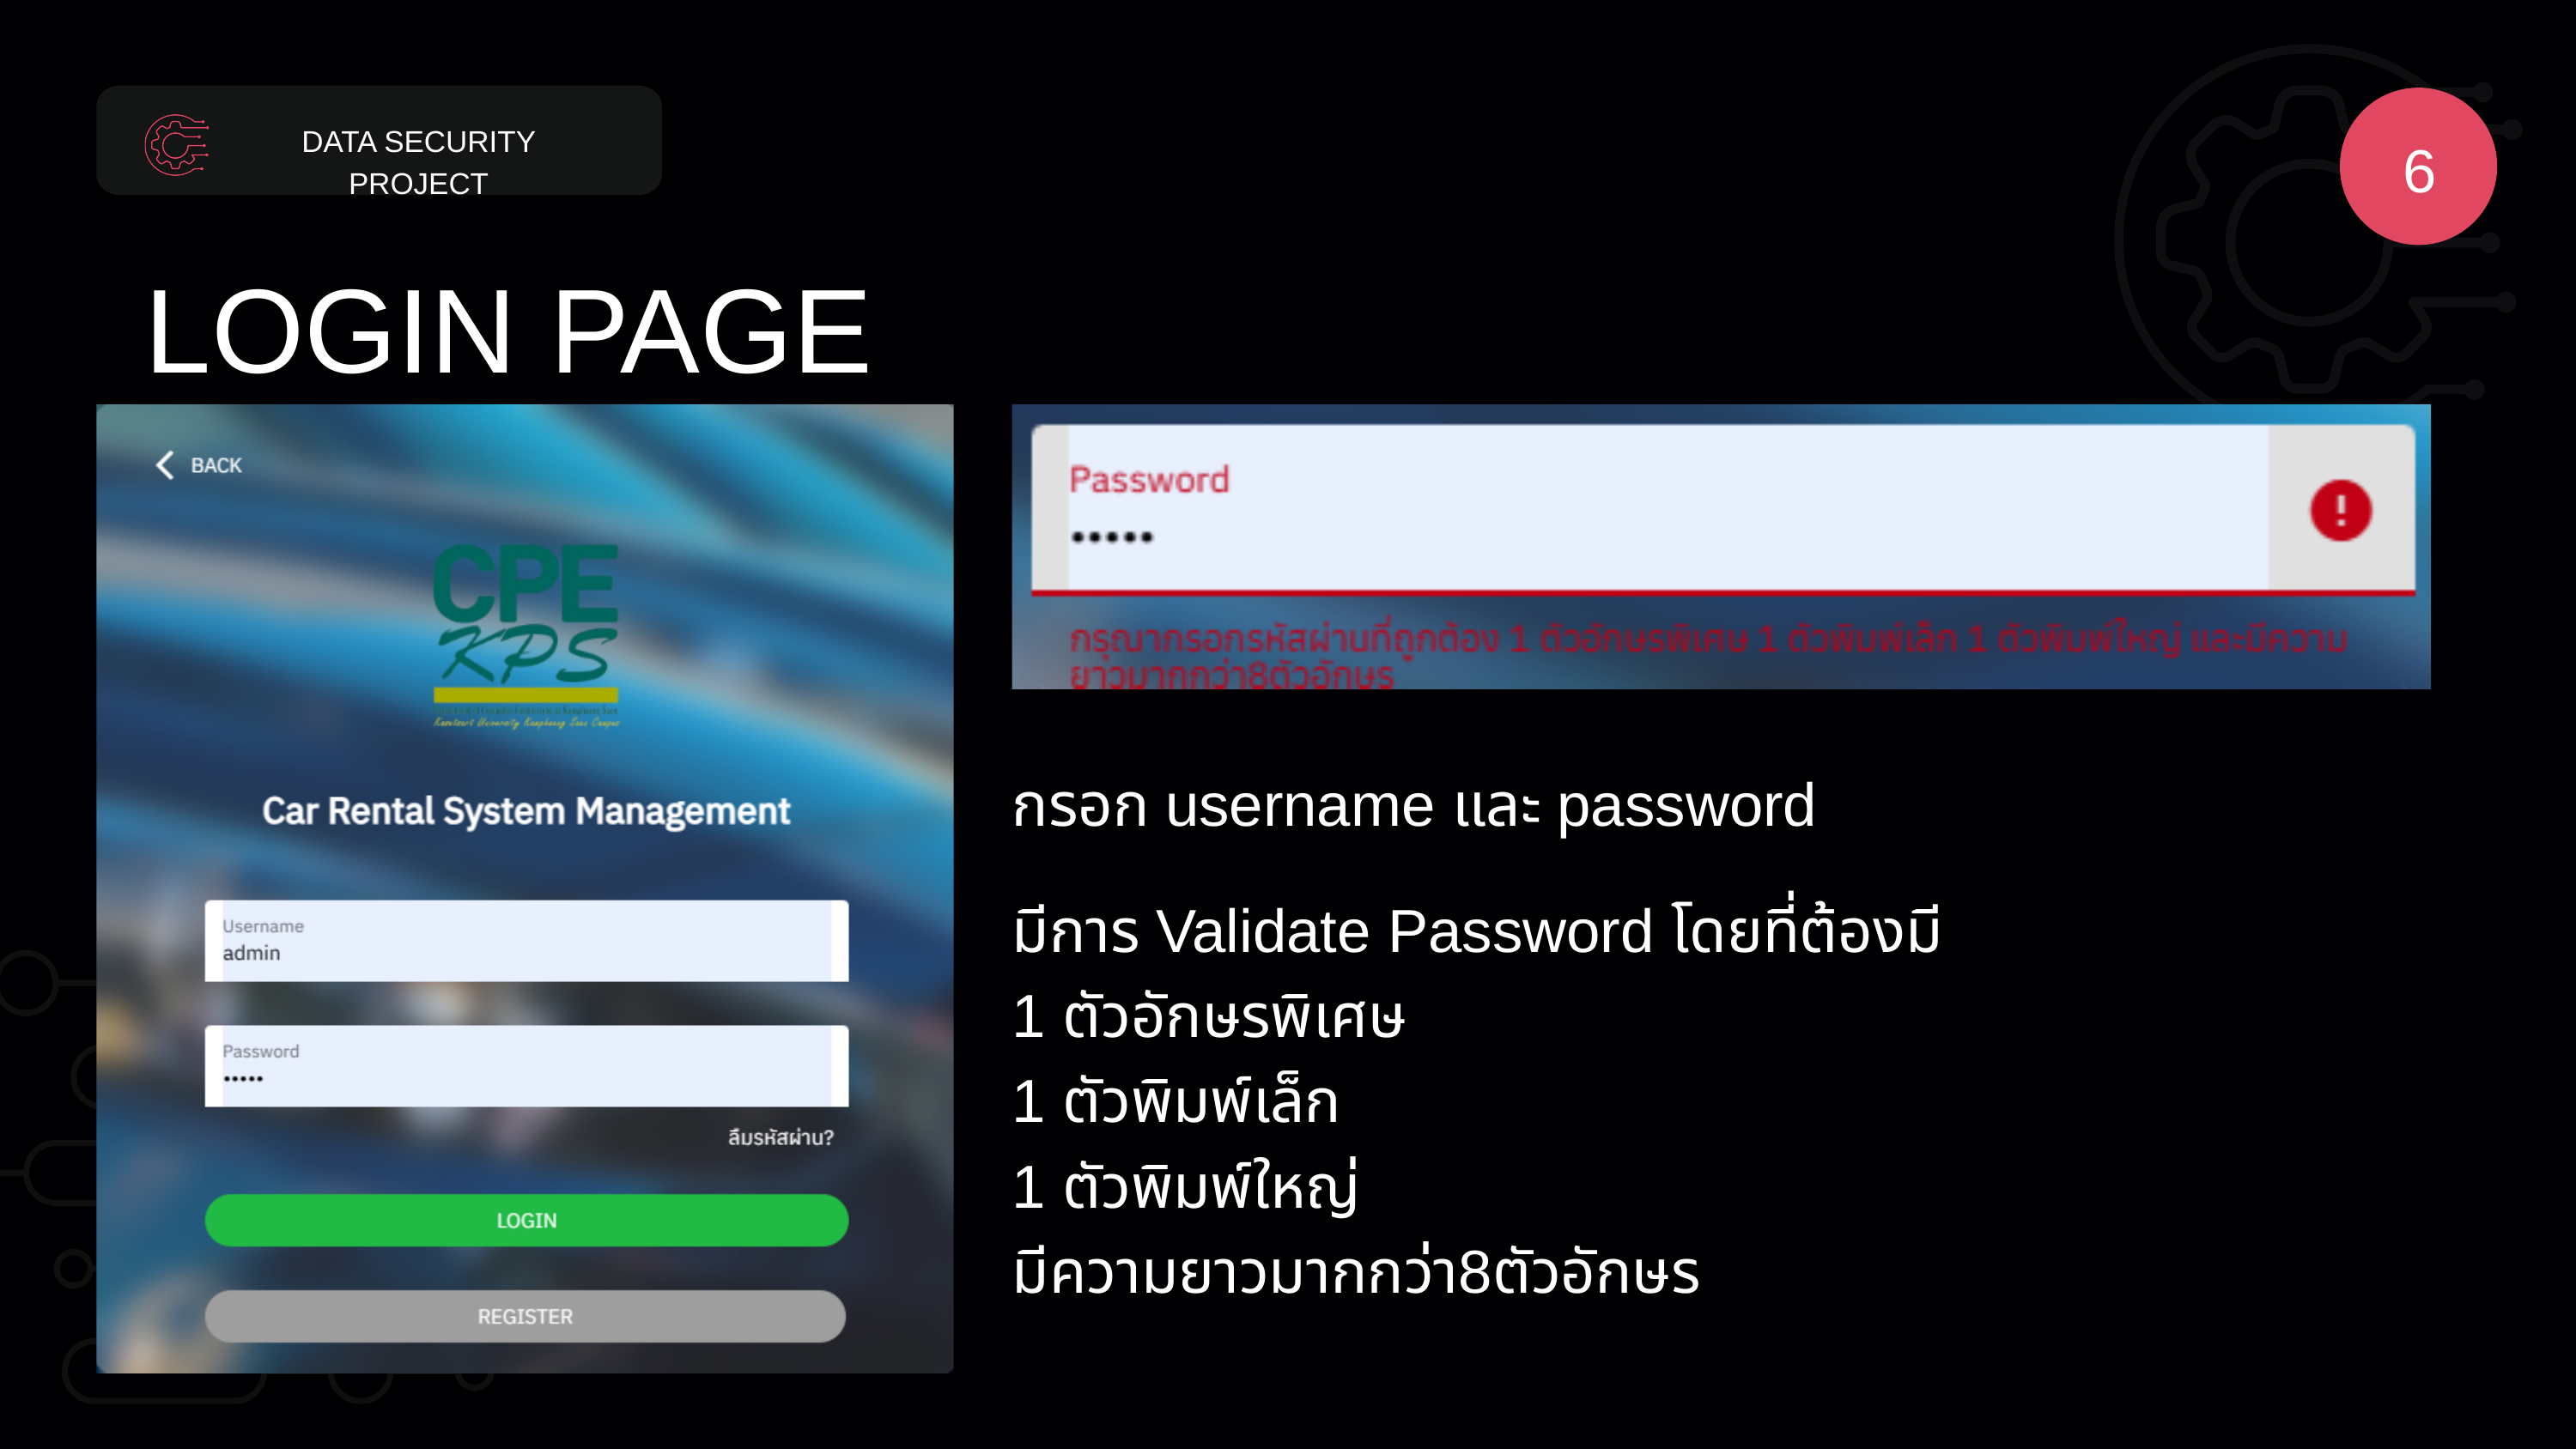

DATA SECURITY PROJECT

6
LOGIN PAGE

กรอก username และ password
มีการ Validate Password โดยที่ต้องมี
1 ตัวอักษรพิเศษ
1 ตัวพิมพ์เล็ก
1 ตัวพิมพ์ใหญ่
มีความยาวมากกว่า8ตัวอักษร